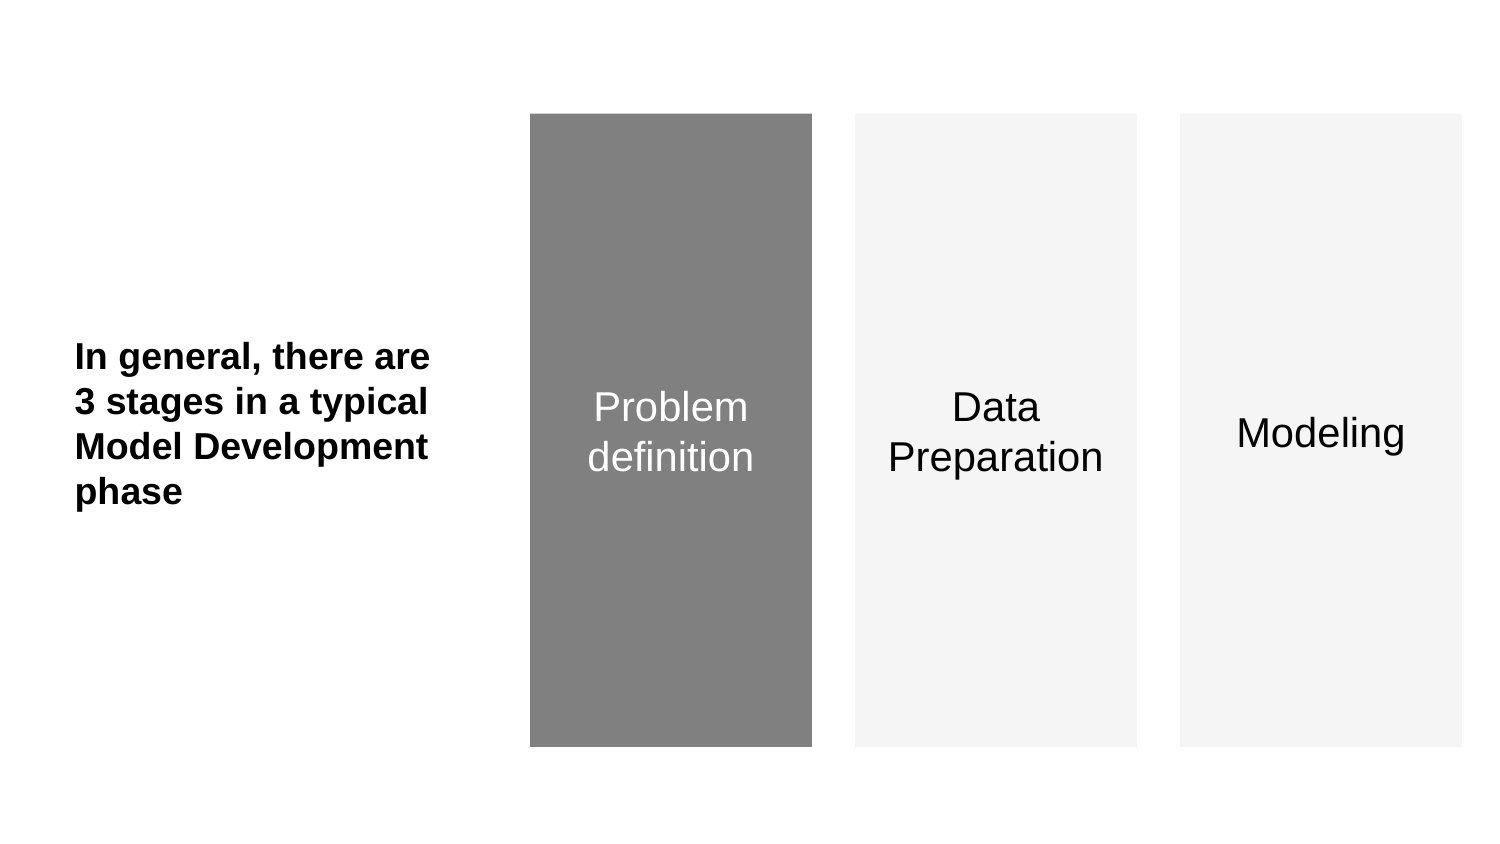

Modeling
Data Preparation
Problem definition
In general, there are 3 stages in a typical Model Development phase